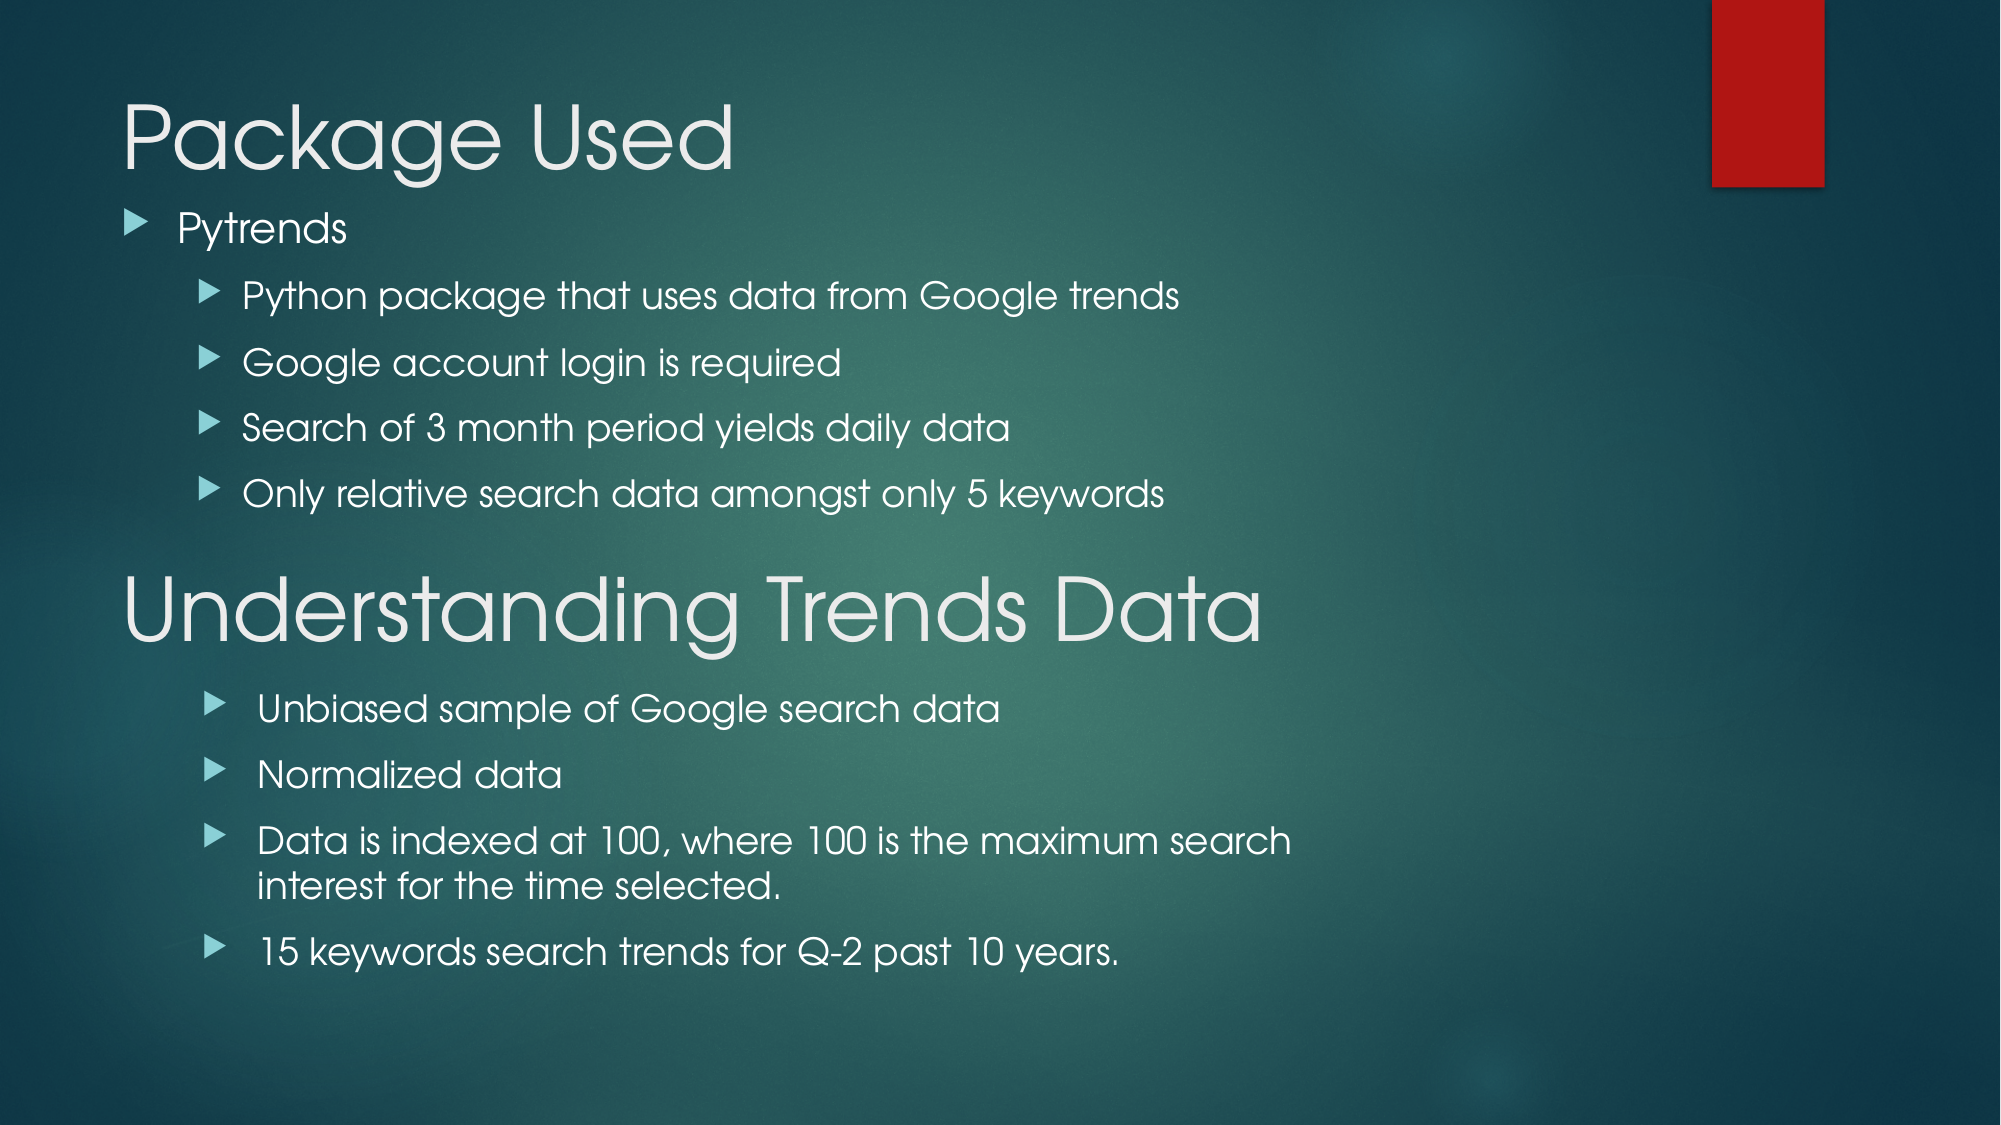

# Package Used
Pytrends
Python package that uses data from Google trends
Google account login is required
Search of 3 month period yields daily data
Only relative search data amongst only 5 keywords

Understanding Trends Data
Unbiased sample of Google search data
Normalized data
Data is indexed at 100, where 100 is the maximum search interest for the time selected.
15 keywords search trends for Q-2 past 10 years.